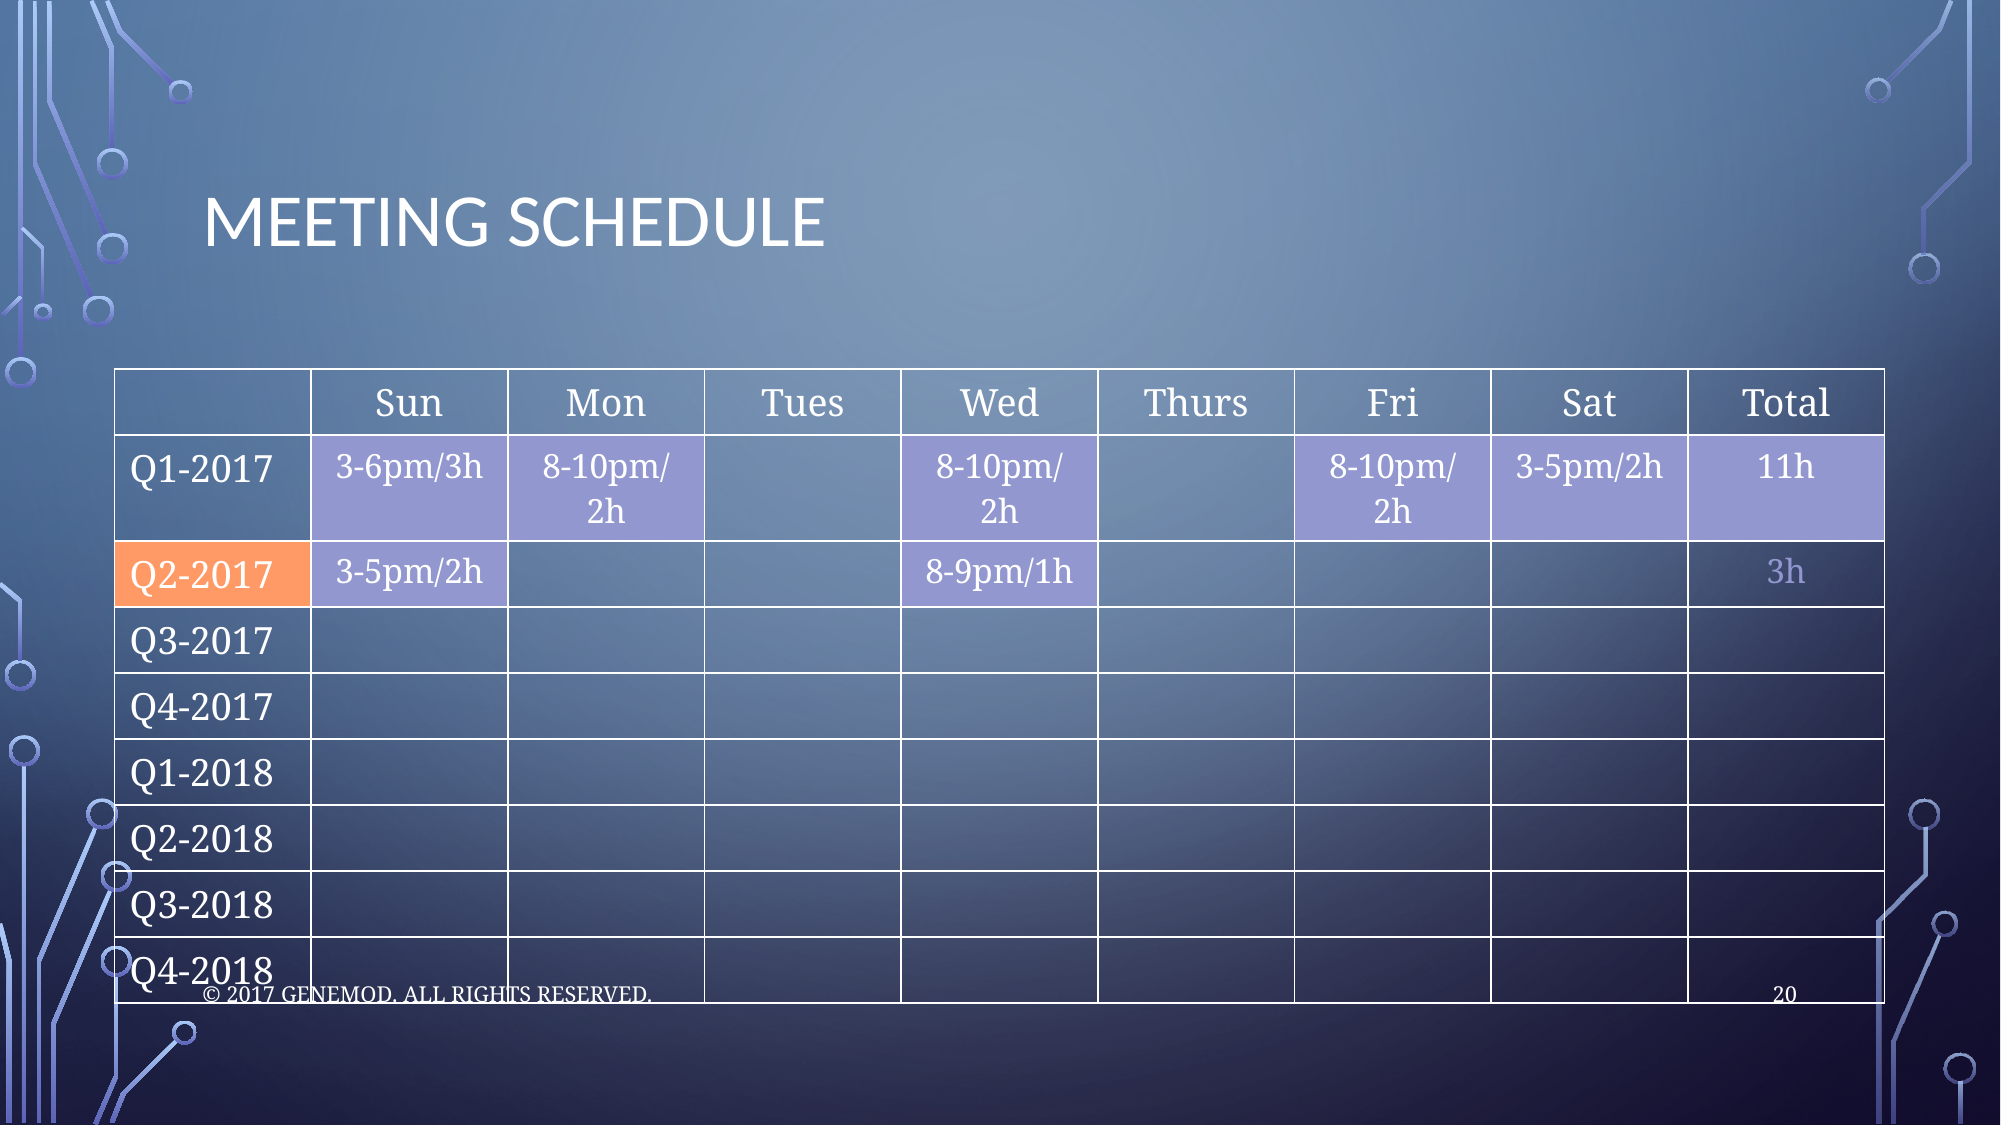

# Meeting Schedule
|  | Sun | Mon | Tues | Wed | Thurs | Fri | Sat | Total |
| --- | --- | --- | --- | --- | --- | --- | --- | --- |
| Q1-2017 | 3-6pm/3h | 8-10pm/2h |  | 8-10pm/2h |  | 8-10pm/2h | 3-5pm/2h | 11h |
| Q2-2017 | 3-5pm/2h |  |  | 8-9pm/1h |  |  |  | 3h |
| Q3-2017 |  |  |  |  |  |  |  |  |
| Q4-2017 |  |  |  |  |  |  |  |  |
| Q1-2018 |  |  |  |  |  |  |  |  |
| Q2-2018 |  |  |  |  |  |  |  |  |
| Q3-2018 |  |  |  |  |  |  |  |  |
| Q4-2018 |  |  |  |  |  |  |  |  |
20
© 2017 GENEMOD. All rights reserved.